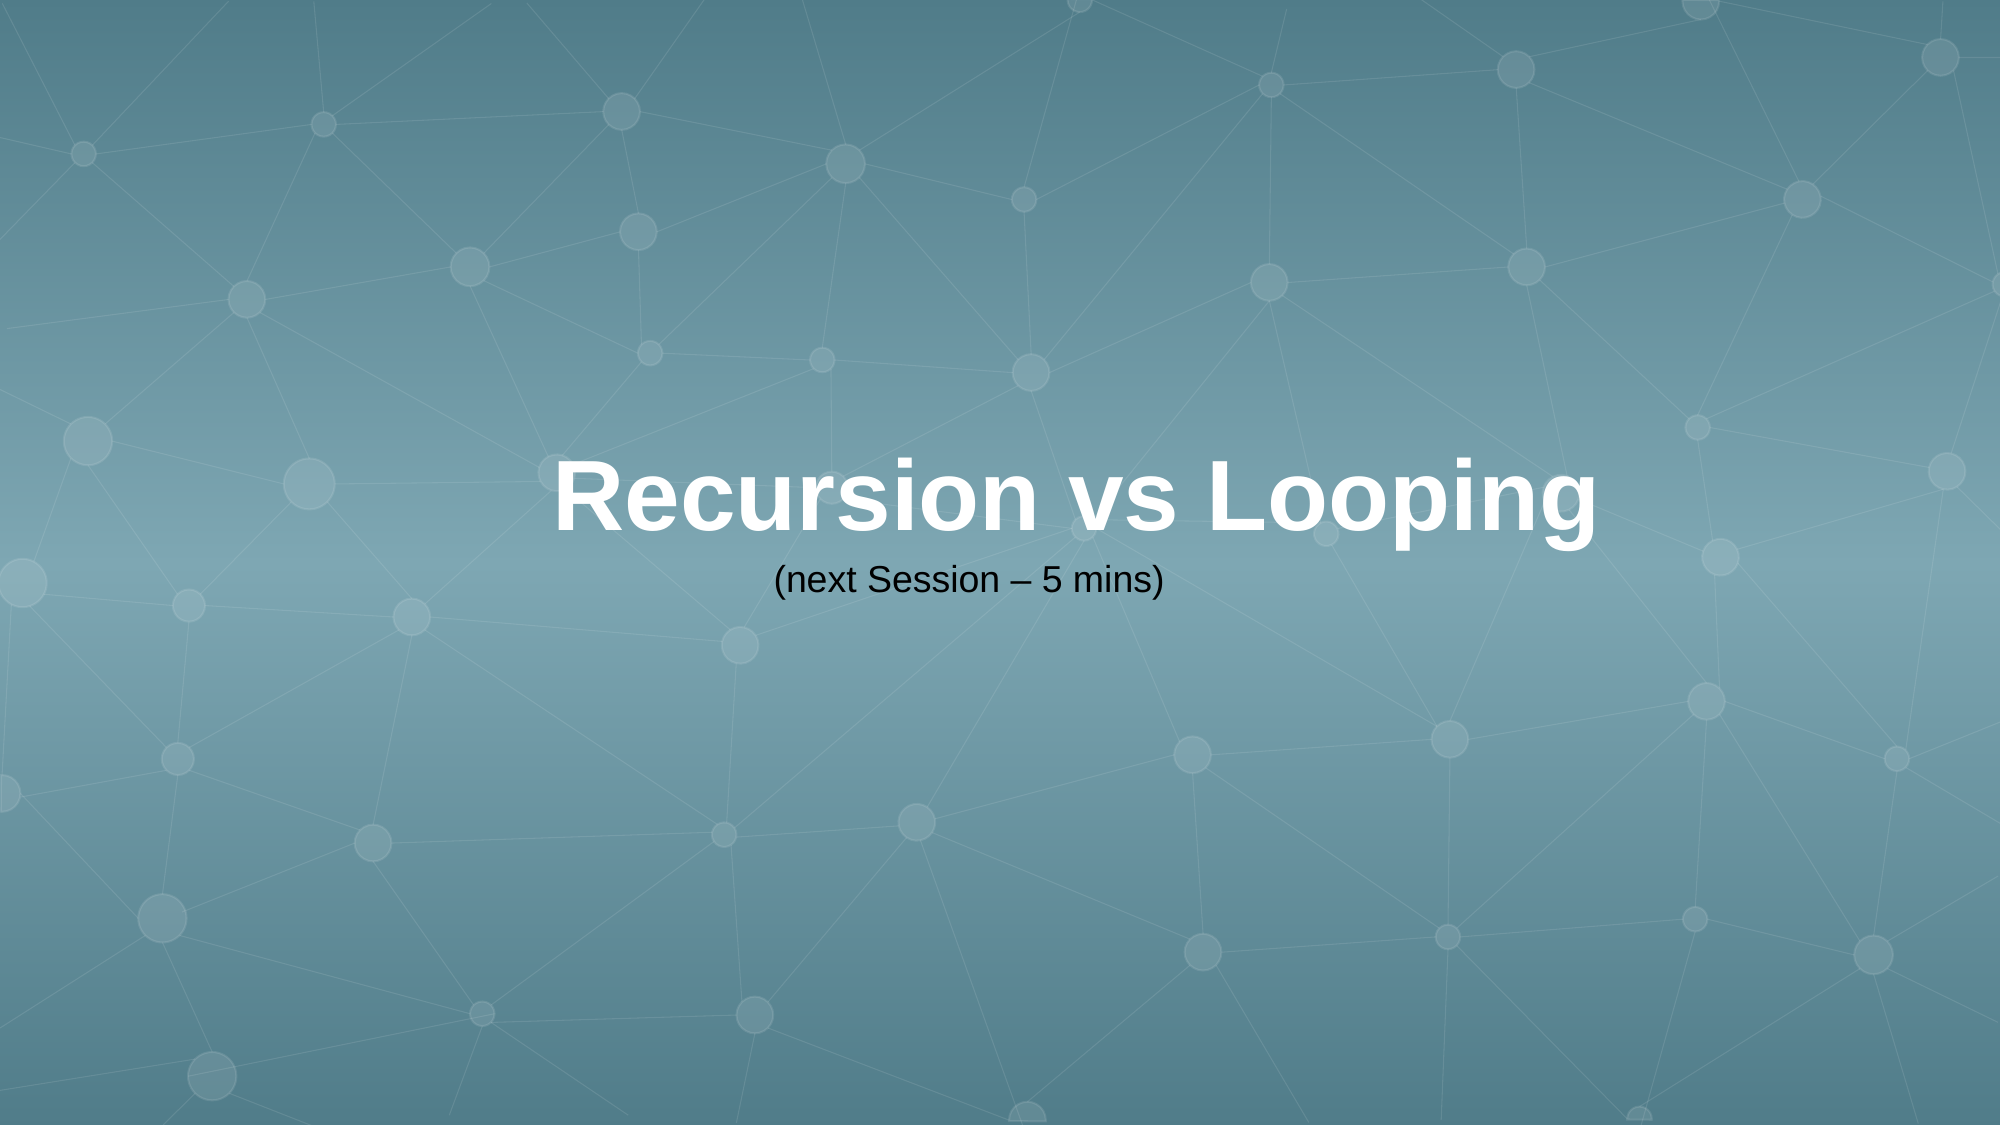

Recursion vs Looping
(next Session – 5 mins)